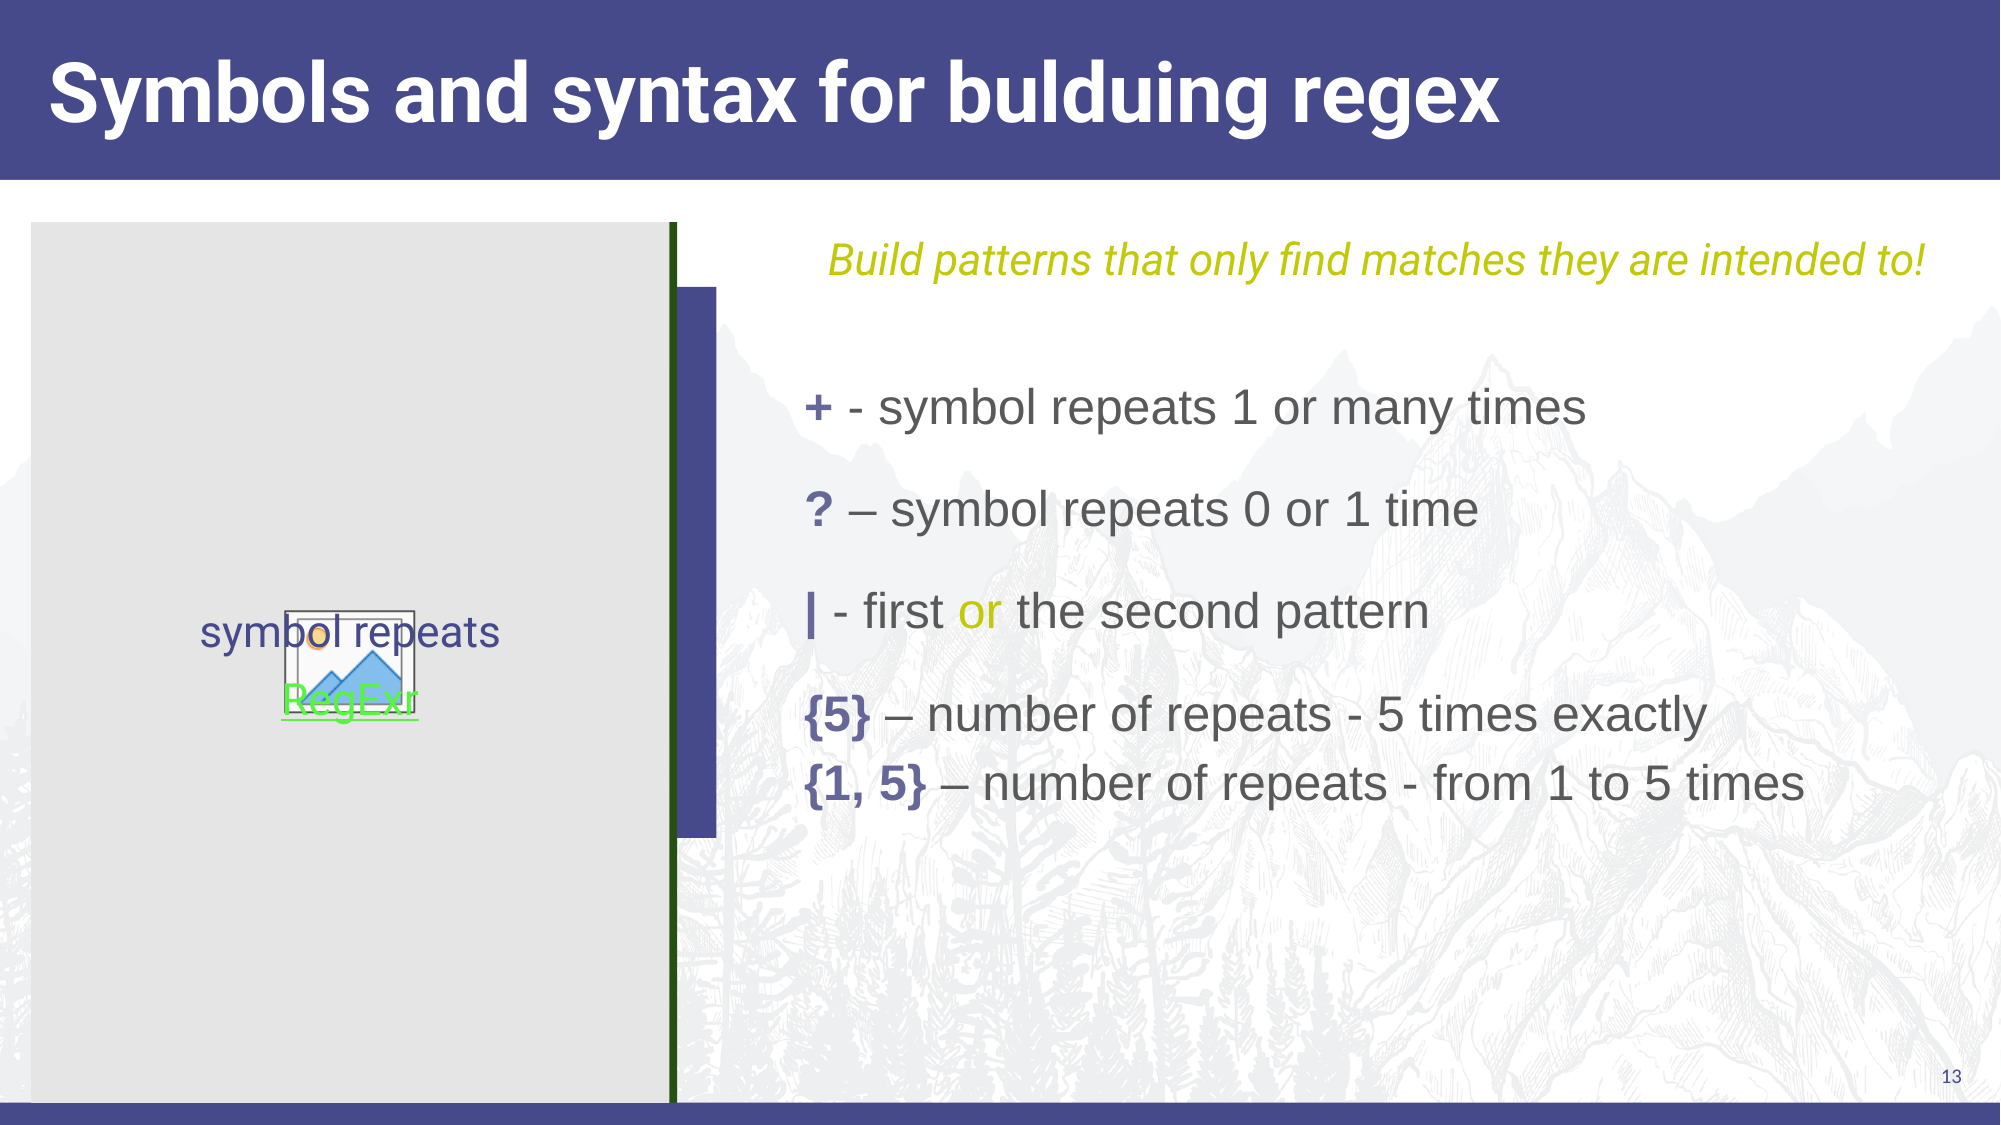

# Symbols and syntax for bulduing regex
Build patterns that only find matches they are intended to!

+ - symbol repeats 1 or many times
? – symbol repeats 0 or 1 time
| - first or the second pattern
{5} – number of repeats - 5 times exactly
{1, 5} – number of repeats - from 1 to 5 times

symbol repeats
RegExr
13